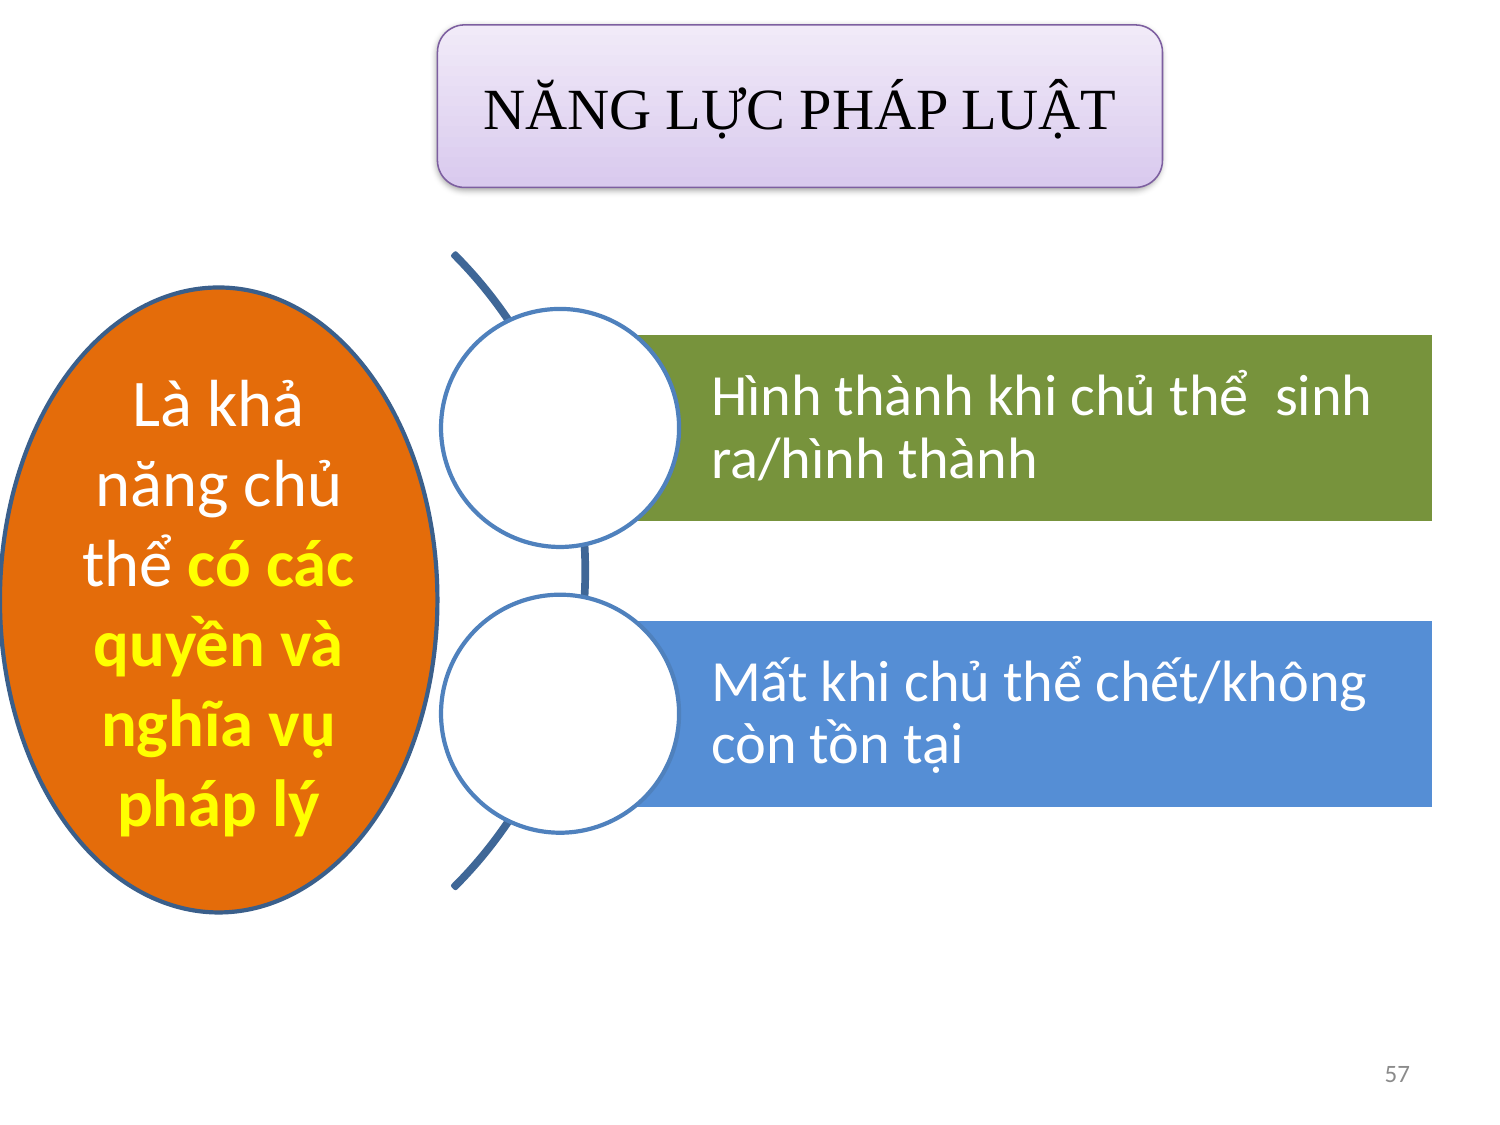

NĂNG LỰC PHÁP LUẬT
Hình thành khi chủ thể  sinh ra/hình thành
Mất khi chủ thể chết/không còn tồn tại
Là khả năng chủ thể có các quyền và nghĩa vụ pháp lý
57